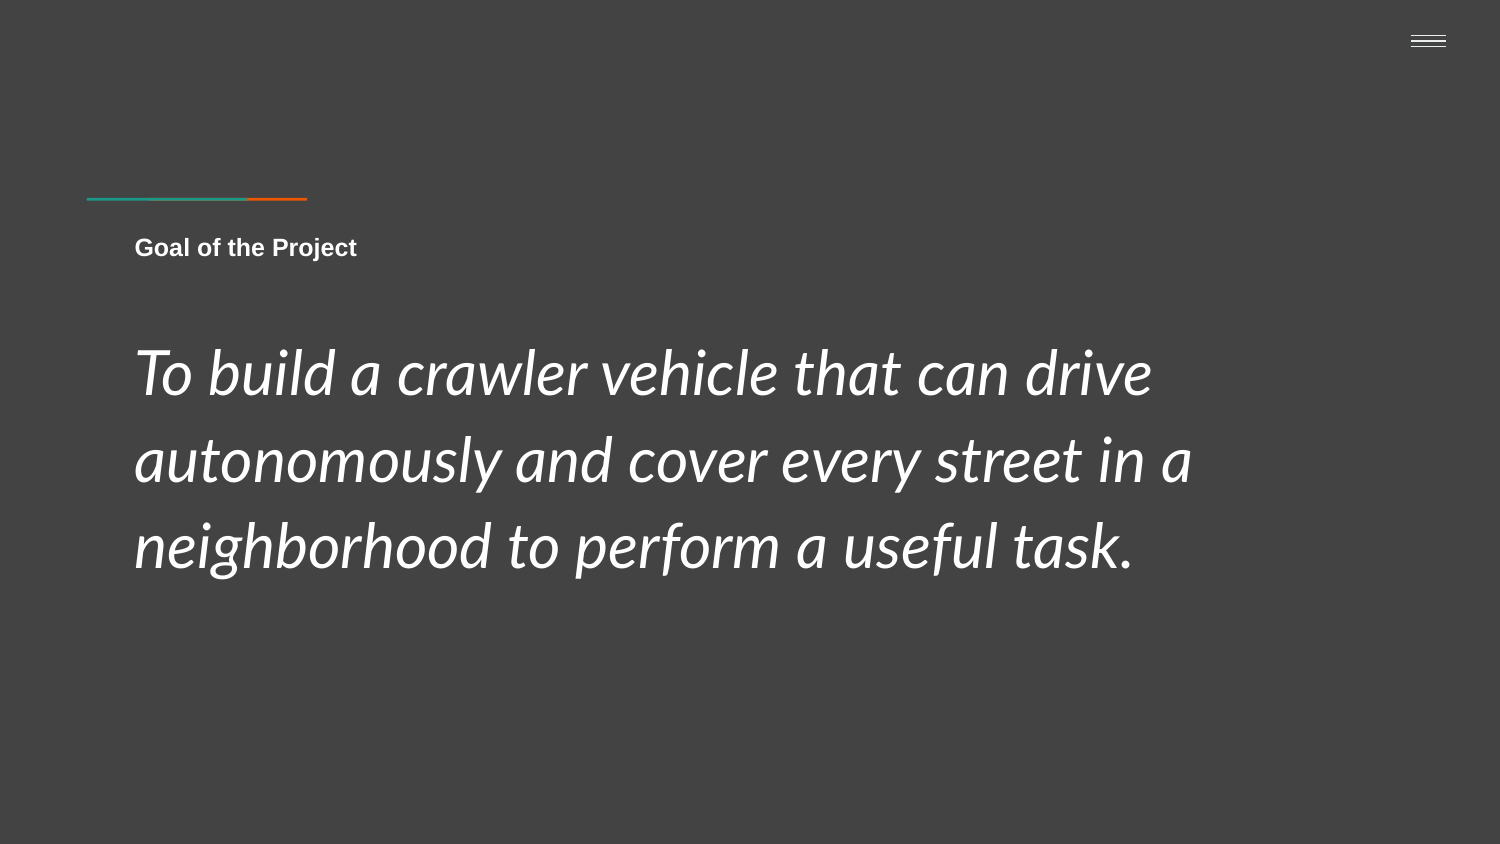

# Goal of the Project
To build a crawler vehicle that can drive autonomously and cover every street in a neighborhood to perform a useful task.